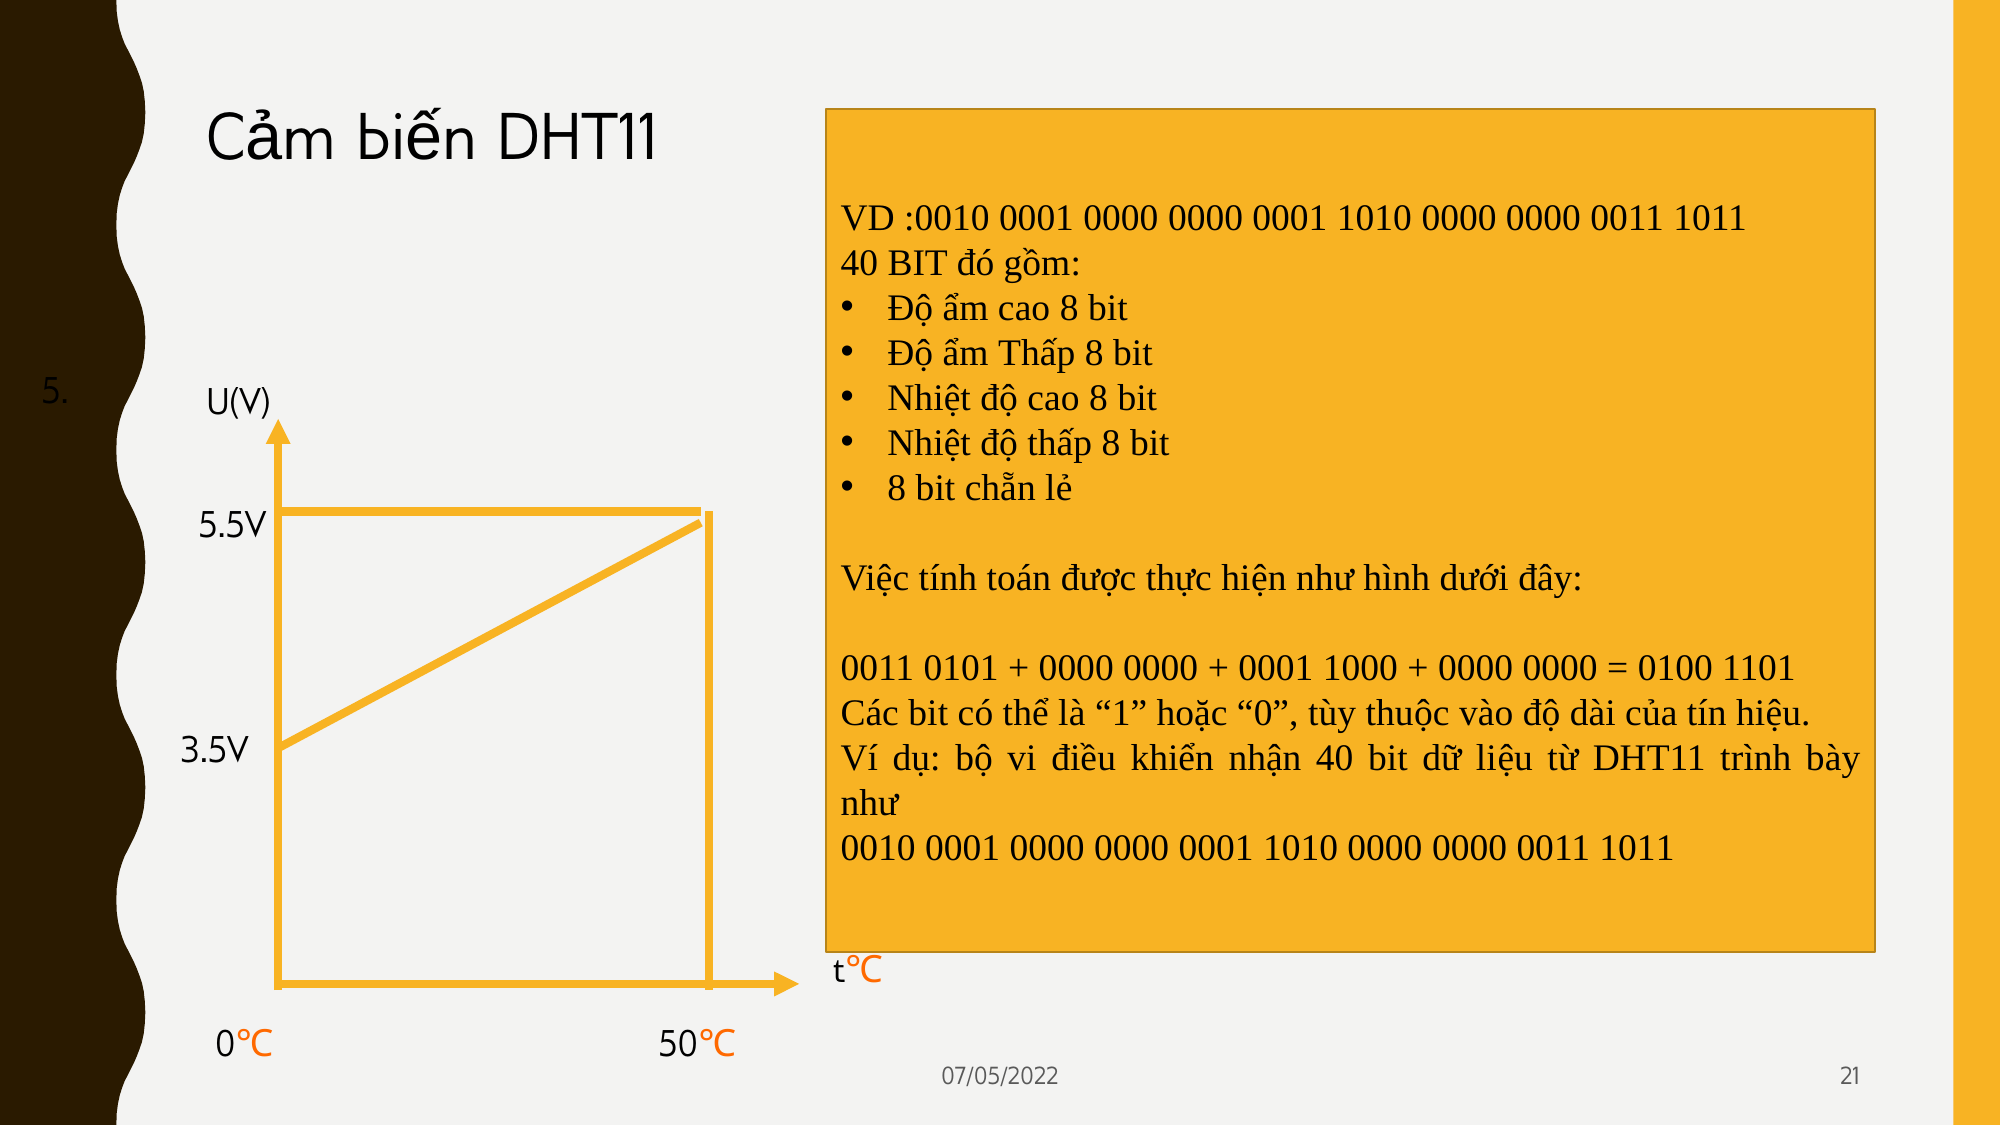

Cảm biến DHT11
VD :0010 0001 0000 0000 0001 1010 0000 0000 0011 1011
40 BIT đó gồm:
Độ ẩm cao 8 bit
Độ ẩm Thấp 8 bit
Nhiệt độ cao 8 bit
Nhiệt độ thấp 8 bit
8 bit chẵn lẻ

Việc tính toán được thực hiện như hình dưới đây:

0011 0101 + 0000 0000 + 0001 1000 + 0000 0000 = 0100 1101
Các bit có thể là “1” hoặc “0”, tùy thuộc vào độ dài của tín hiệu.
Ví dụ: bộ vi điều khiển nhận 40 bit dữ liệu từ DHT11 trình bày như
0010 0001 0000 0000 0001 1010 0000 0000 0011 1011
5.
U(V)
5.5V
3.5V
t℃
50℃
0℃
07/05/2022
21